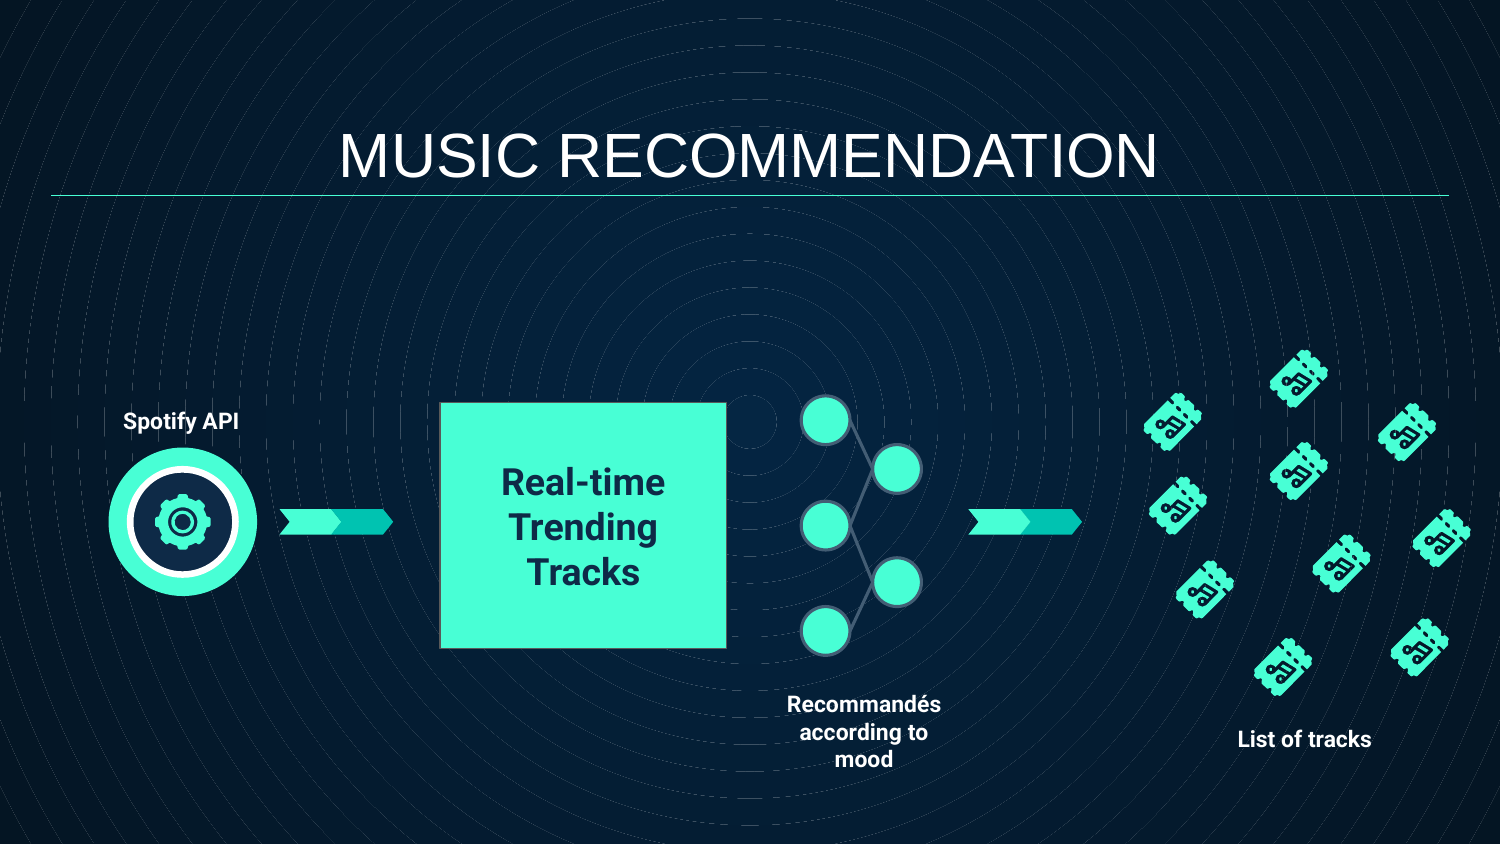

# MUSIC RECOMMENDATION

Spotify API

Real-time
 Trending
Tracks

Recommandés
according to mood
List of tracks